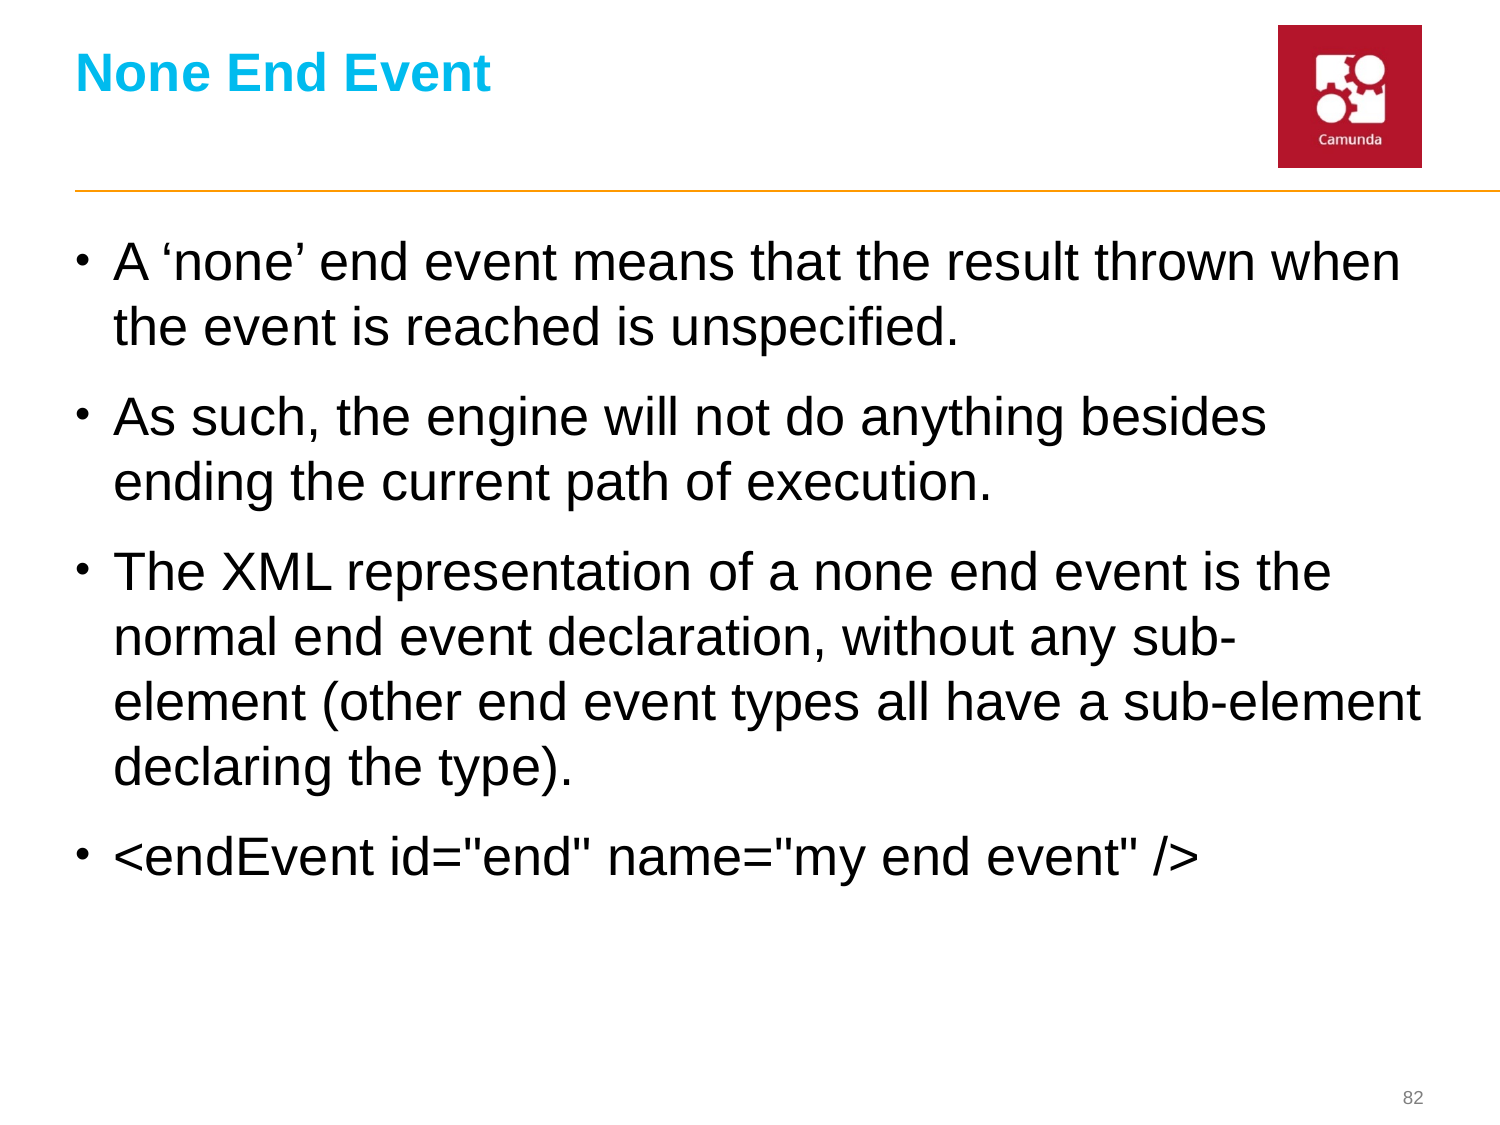

# None End Event
A ‘none’ end event means that the result thrown when the event is reached is unspecified.
As such, the engine will not do anything besides ending the current path of execution.
The XML representation of a none end event is the normal end event declaration, without any sub-element (other end event types all have a sub-element declaring the type).
<endEvent id="end" name="my end event" />